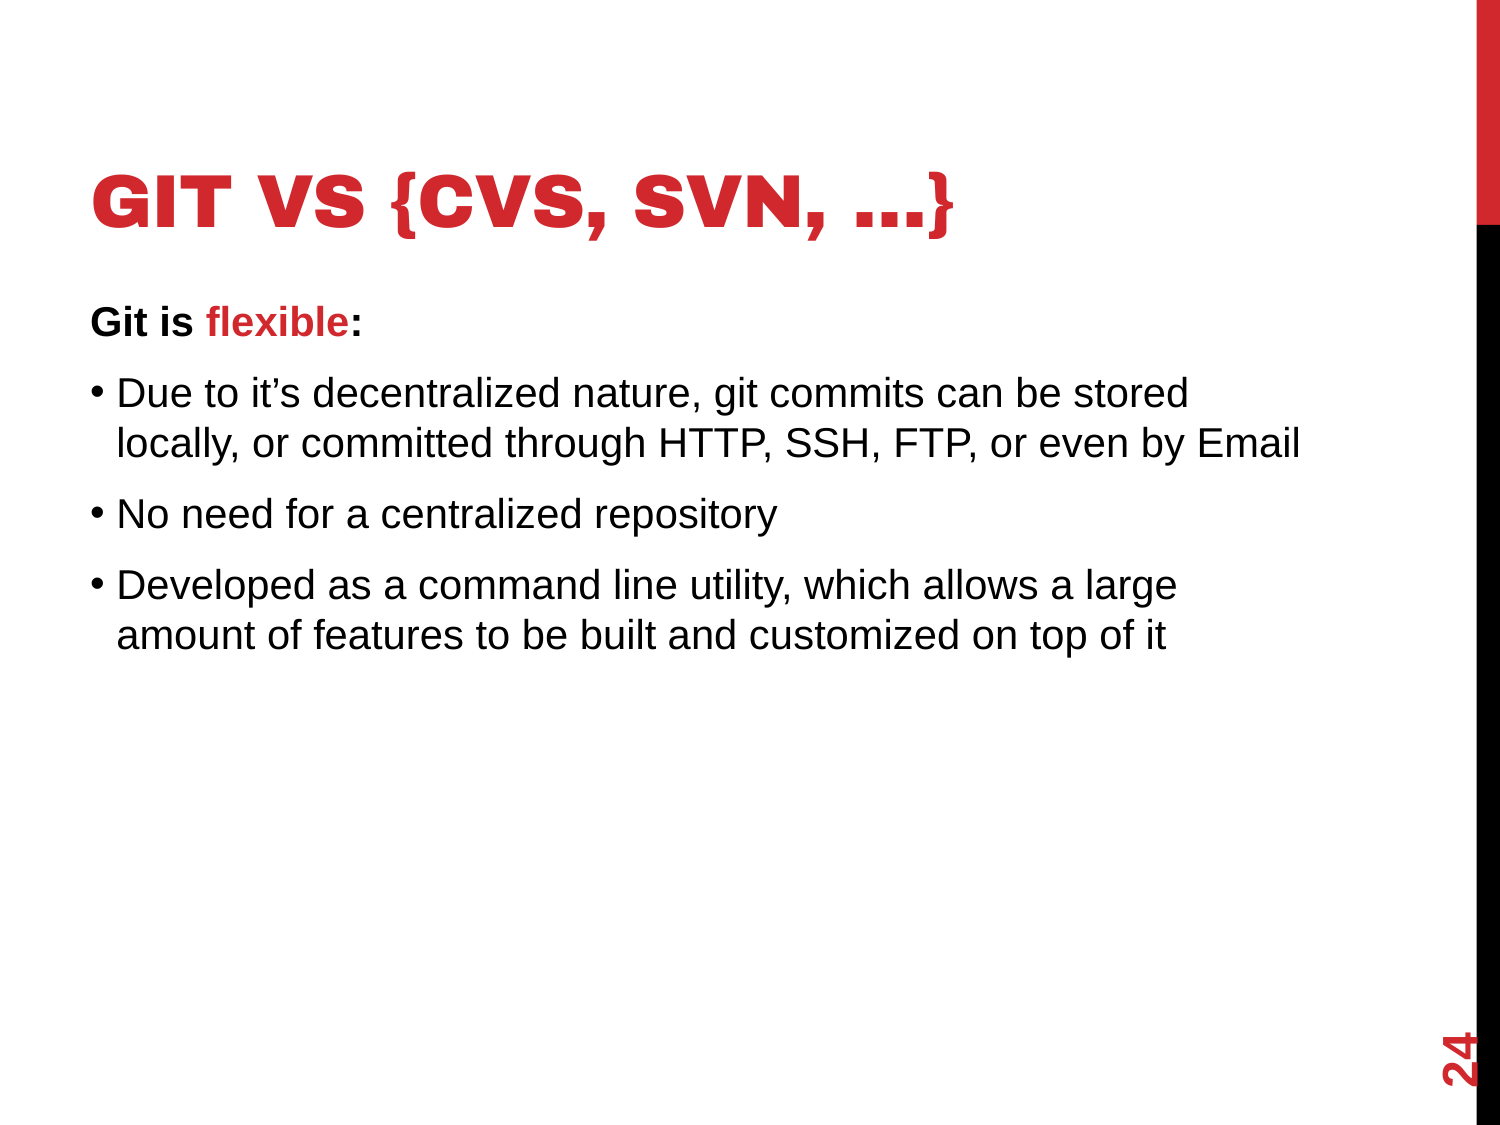

# Git vs {CVS, SVN, …}
Git is flexible:
Due to it’s decentralized nature, git commits can be stored locally, or committed through HTTP, SSH, FTP, or even by Email
No need for a centralized repository
Developed as a command line utility, which allows a large amount of features to be built and customized on top of it
24